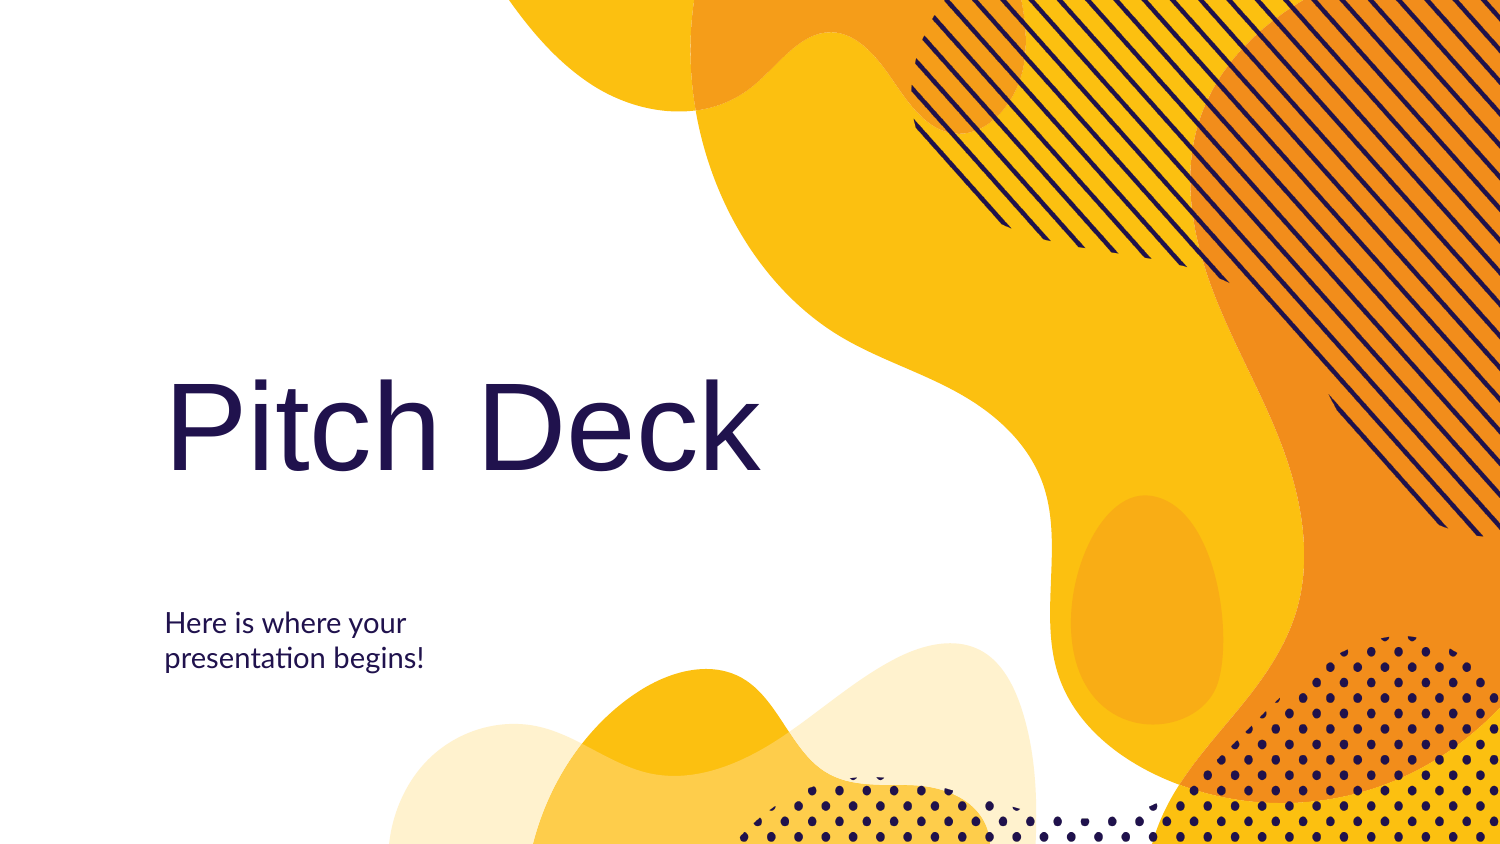

# Pitch Deck
Here is where your
presentation begins!